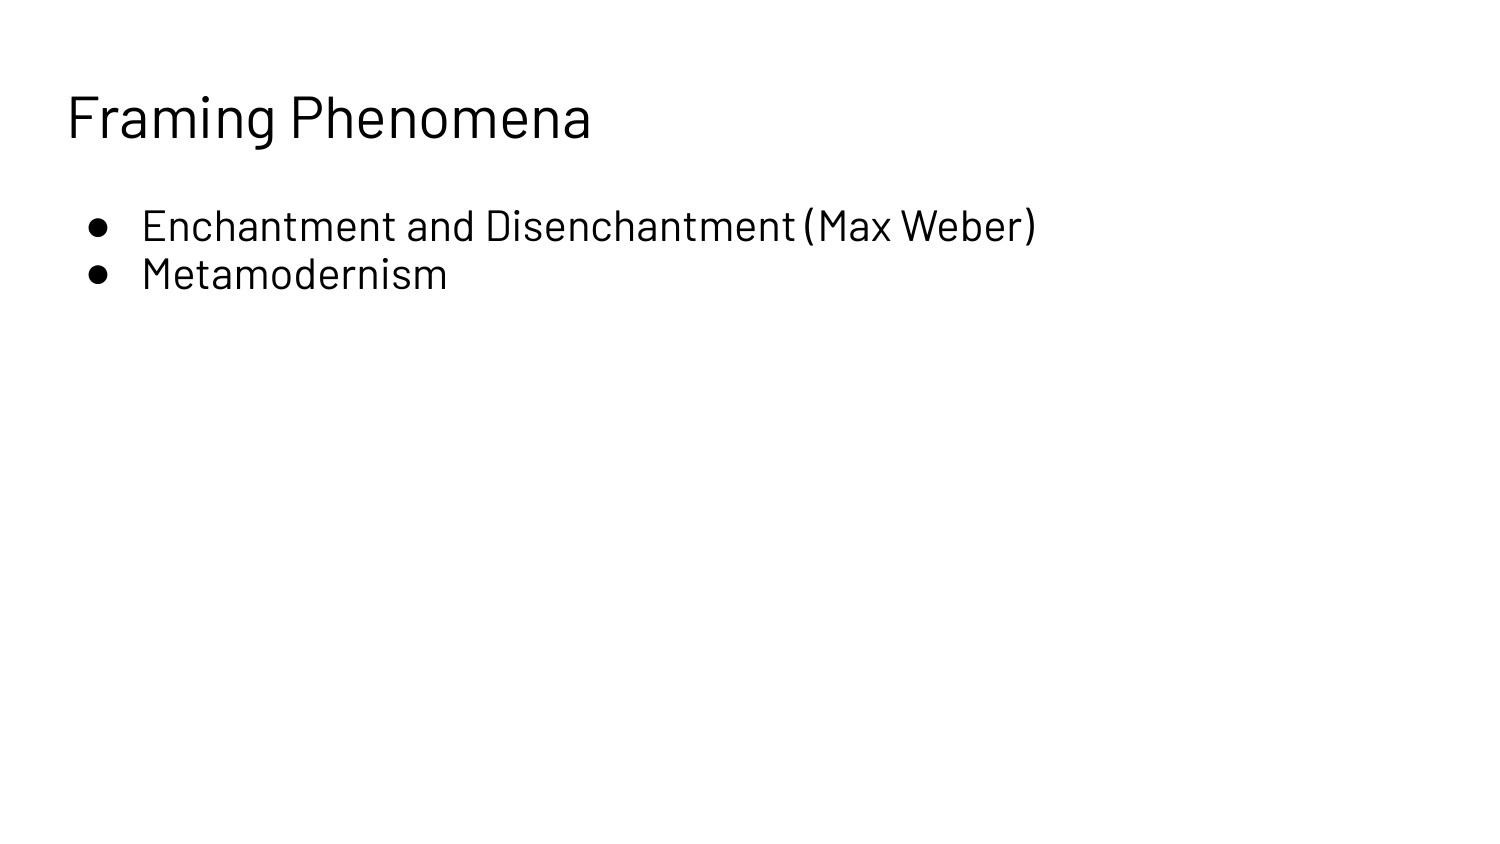

# Framing Phenomena
Enchantment and Disenchantment (Max Weber)
Metamodernism